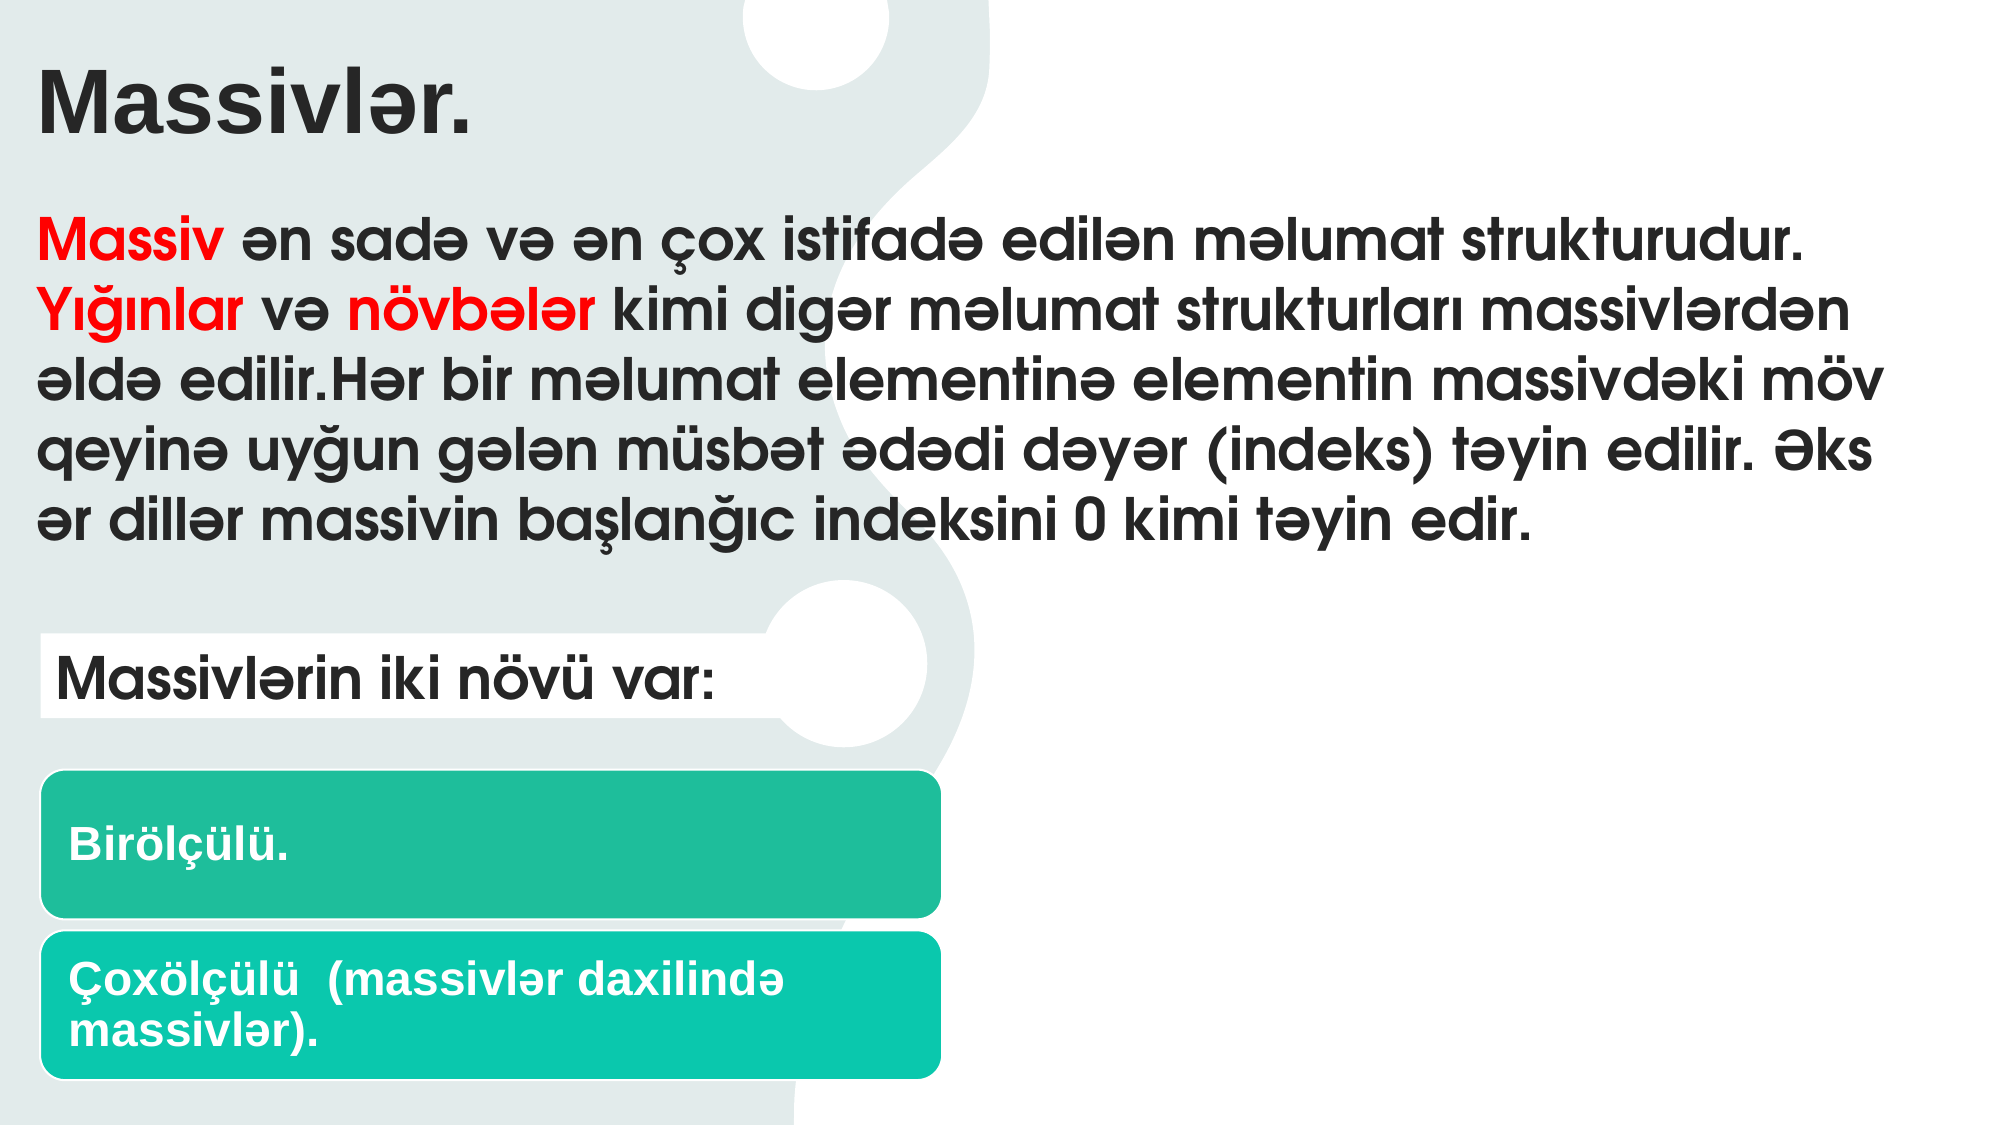

Massivlər.

Massiv ən sadə və ən çox istifadə edilən məlumat strukturudur. Yığınlar və növbələr kimi digər məlumat strukturları massivlərdən əldə edilir.Hər bir məlumat elementinə elementin massivdəki mövqeyinə uyğun gələn müsbət ədədi dəyər (indeks) təyin edilir. Əksər dillər massivin başlanğıc indeksini 0 kimi təyin edir.

Massivlərin iki növü var:  var
Birölçülü.
Çoxölçülü  (massivlər daxilində massivlər).